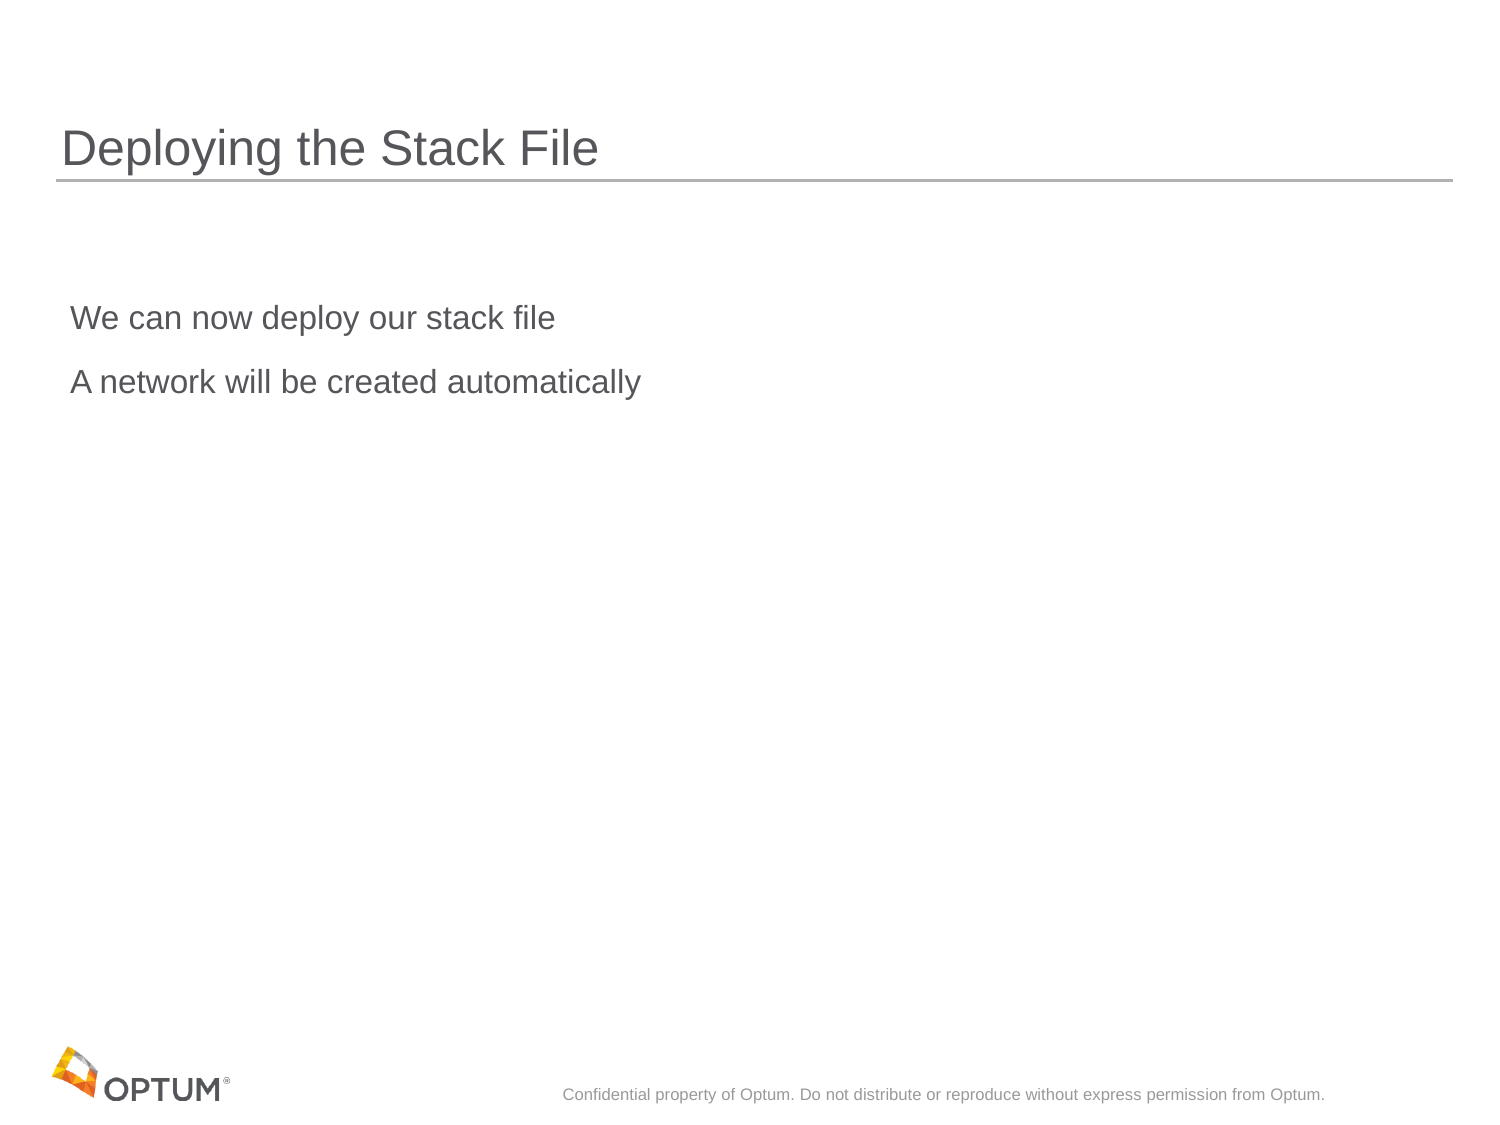

# Deploying the Stack File
 We can now deploy our stack file
 A network will be created automatically
Confidential property of Optum. Do not distribute or reproduce without express permission from Optum.